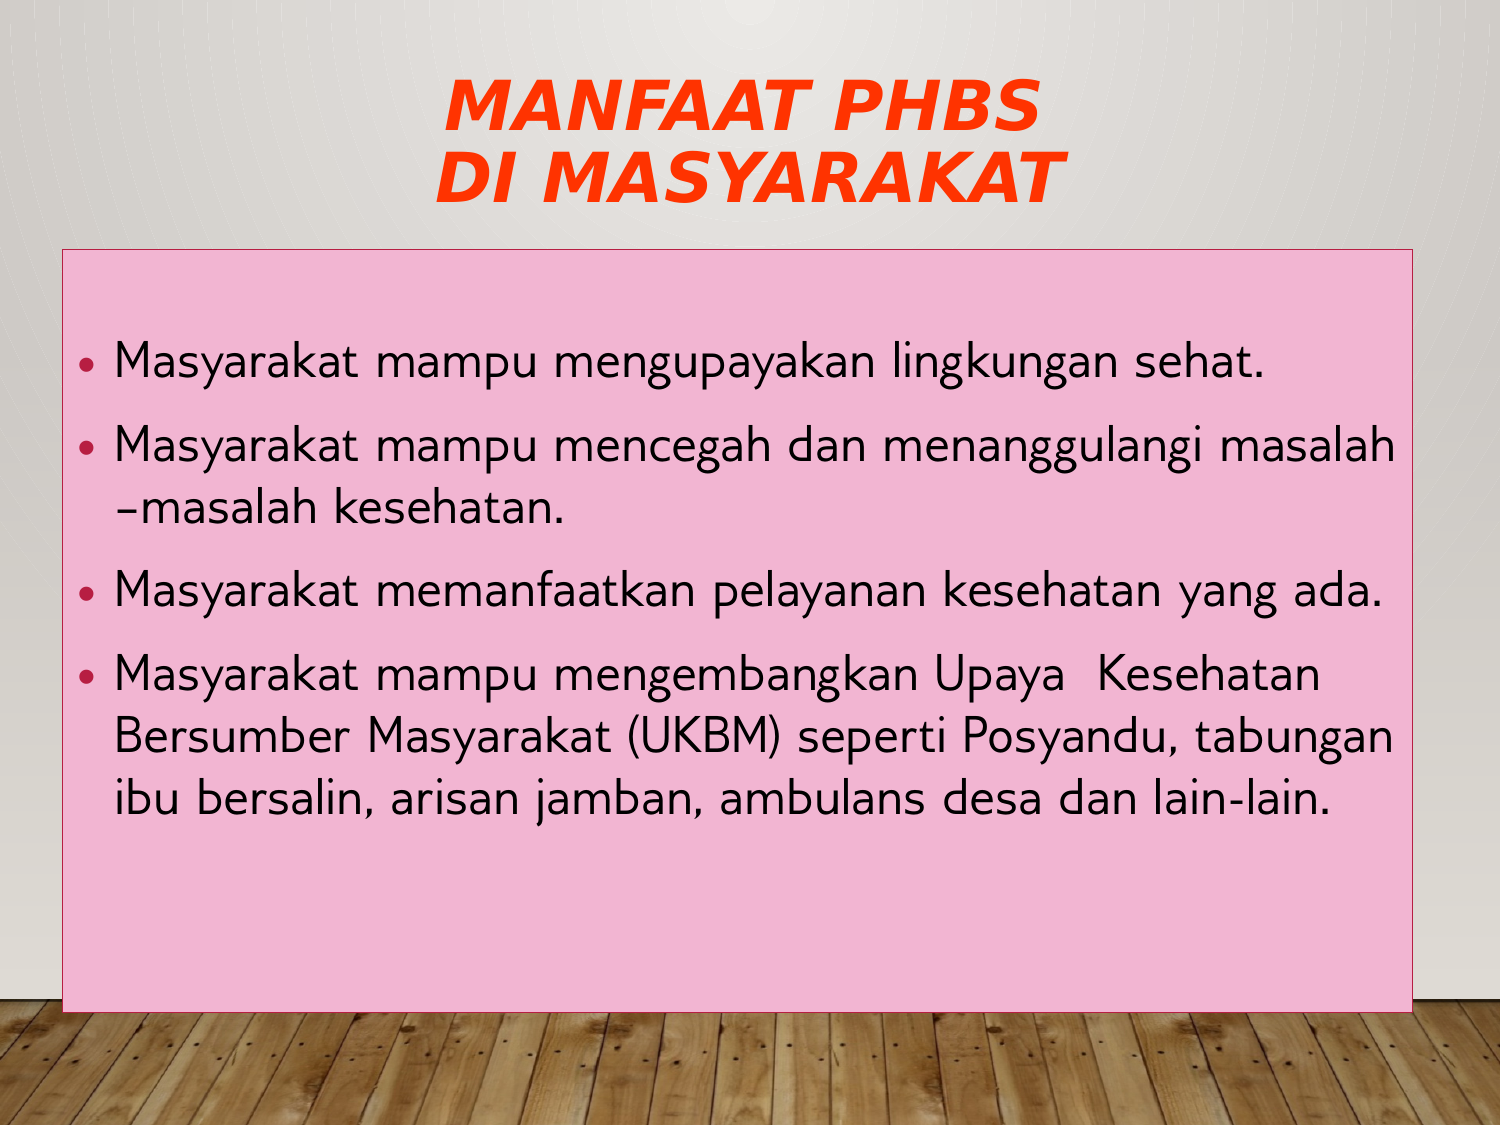

MANFAAT PHBS
DI MASYARAKAT

Masyarakat mampu mengupayakan lingkungan sehat.
Masyarakat mampu mencegah dan menanggulangi masalah –masalah kesehatan.
Masyarakat memanfaatkan pelayanan kesehatan yang ada.
Masyarakat mampu mengembangkan Upaya  Kesehatan Bersumber Masyarakat (UKBM) seperti Posyandu, tabungan ibu bersalin, arisan jamban, ambulans desa dan lain-lain.